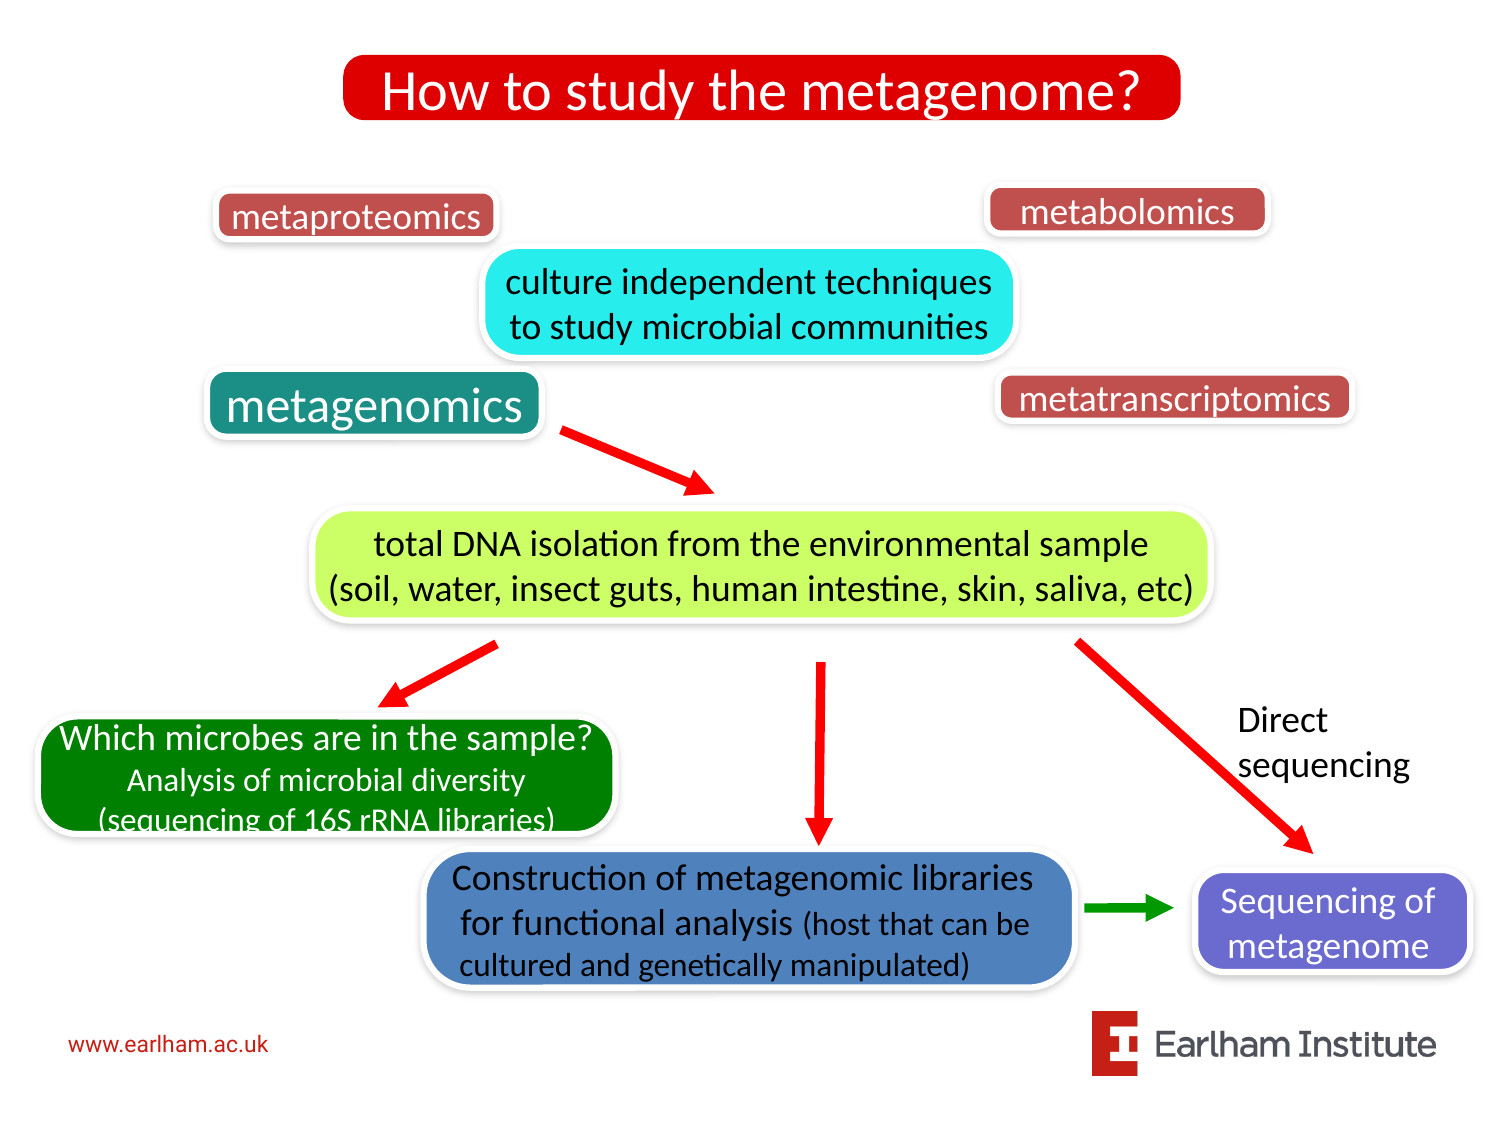

How to study the metagenome?
metabolomics
metaproteomics
culture independent techniques
to study microbial communities
metagenomics
metatranscriptomics

total DNA isolation from the environmental sample
(soil, water, insect guts, human intestine, skin, saliva, etc)

Direct
sequencing

Which microbes are in the sample?
Analysis of microbial diversity
(sequencing of 16S rRNA libraries)

Construction of metagenomic libraries
 for functional analysis (host that can be
 cultured and genetically manipulated)
Sequencing of
metagenome